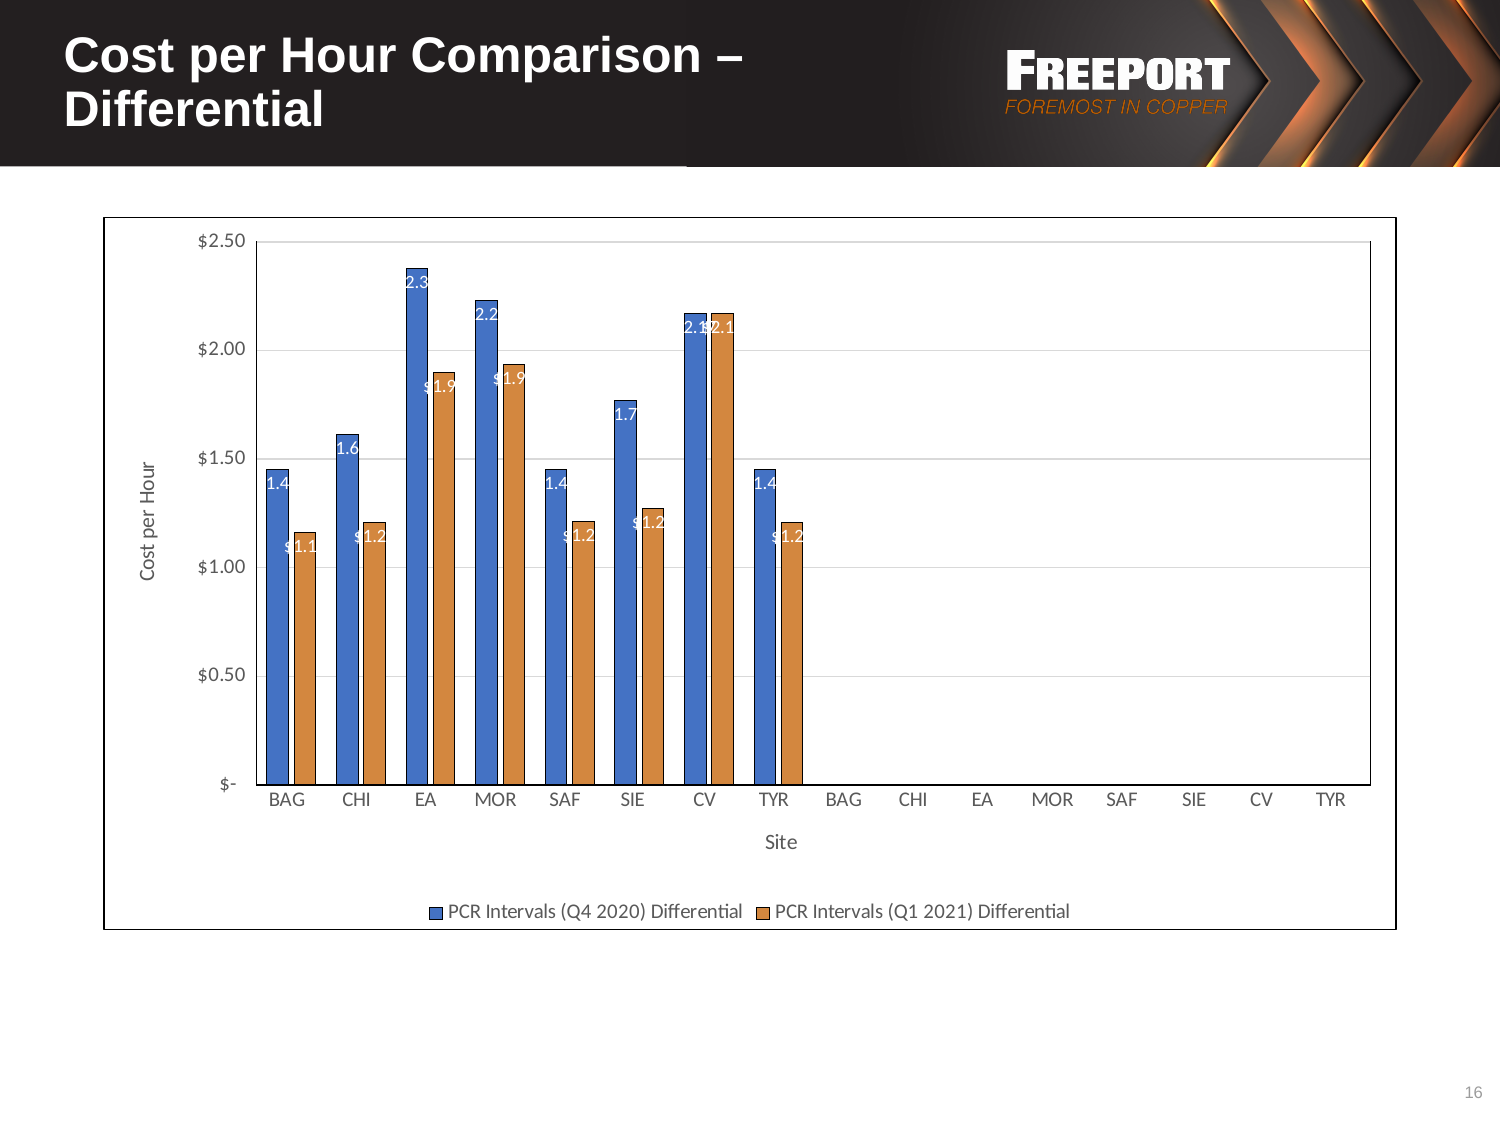

# Cost per Hour Comparison – Differential

[unsupported chart]

16